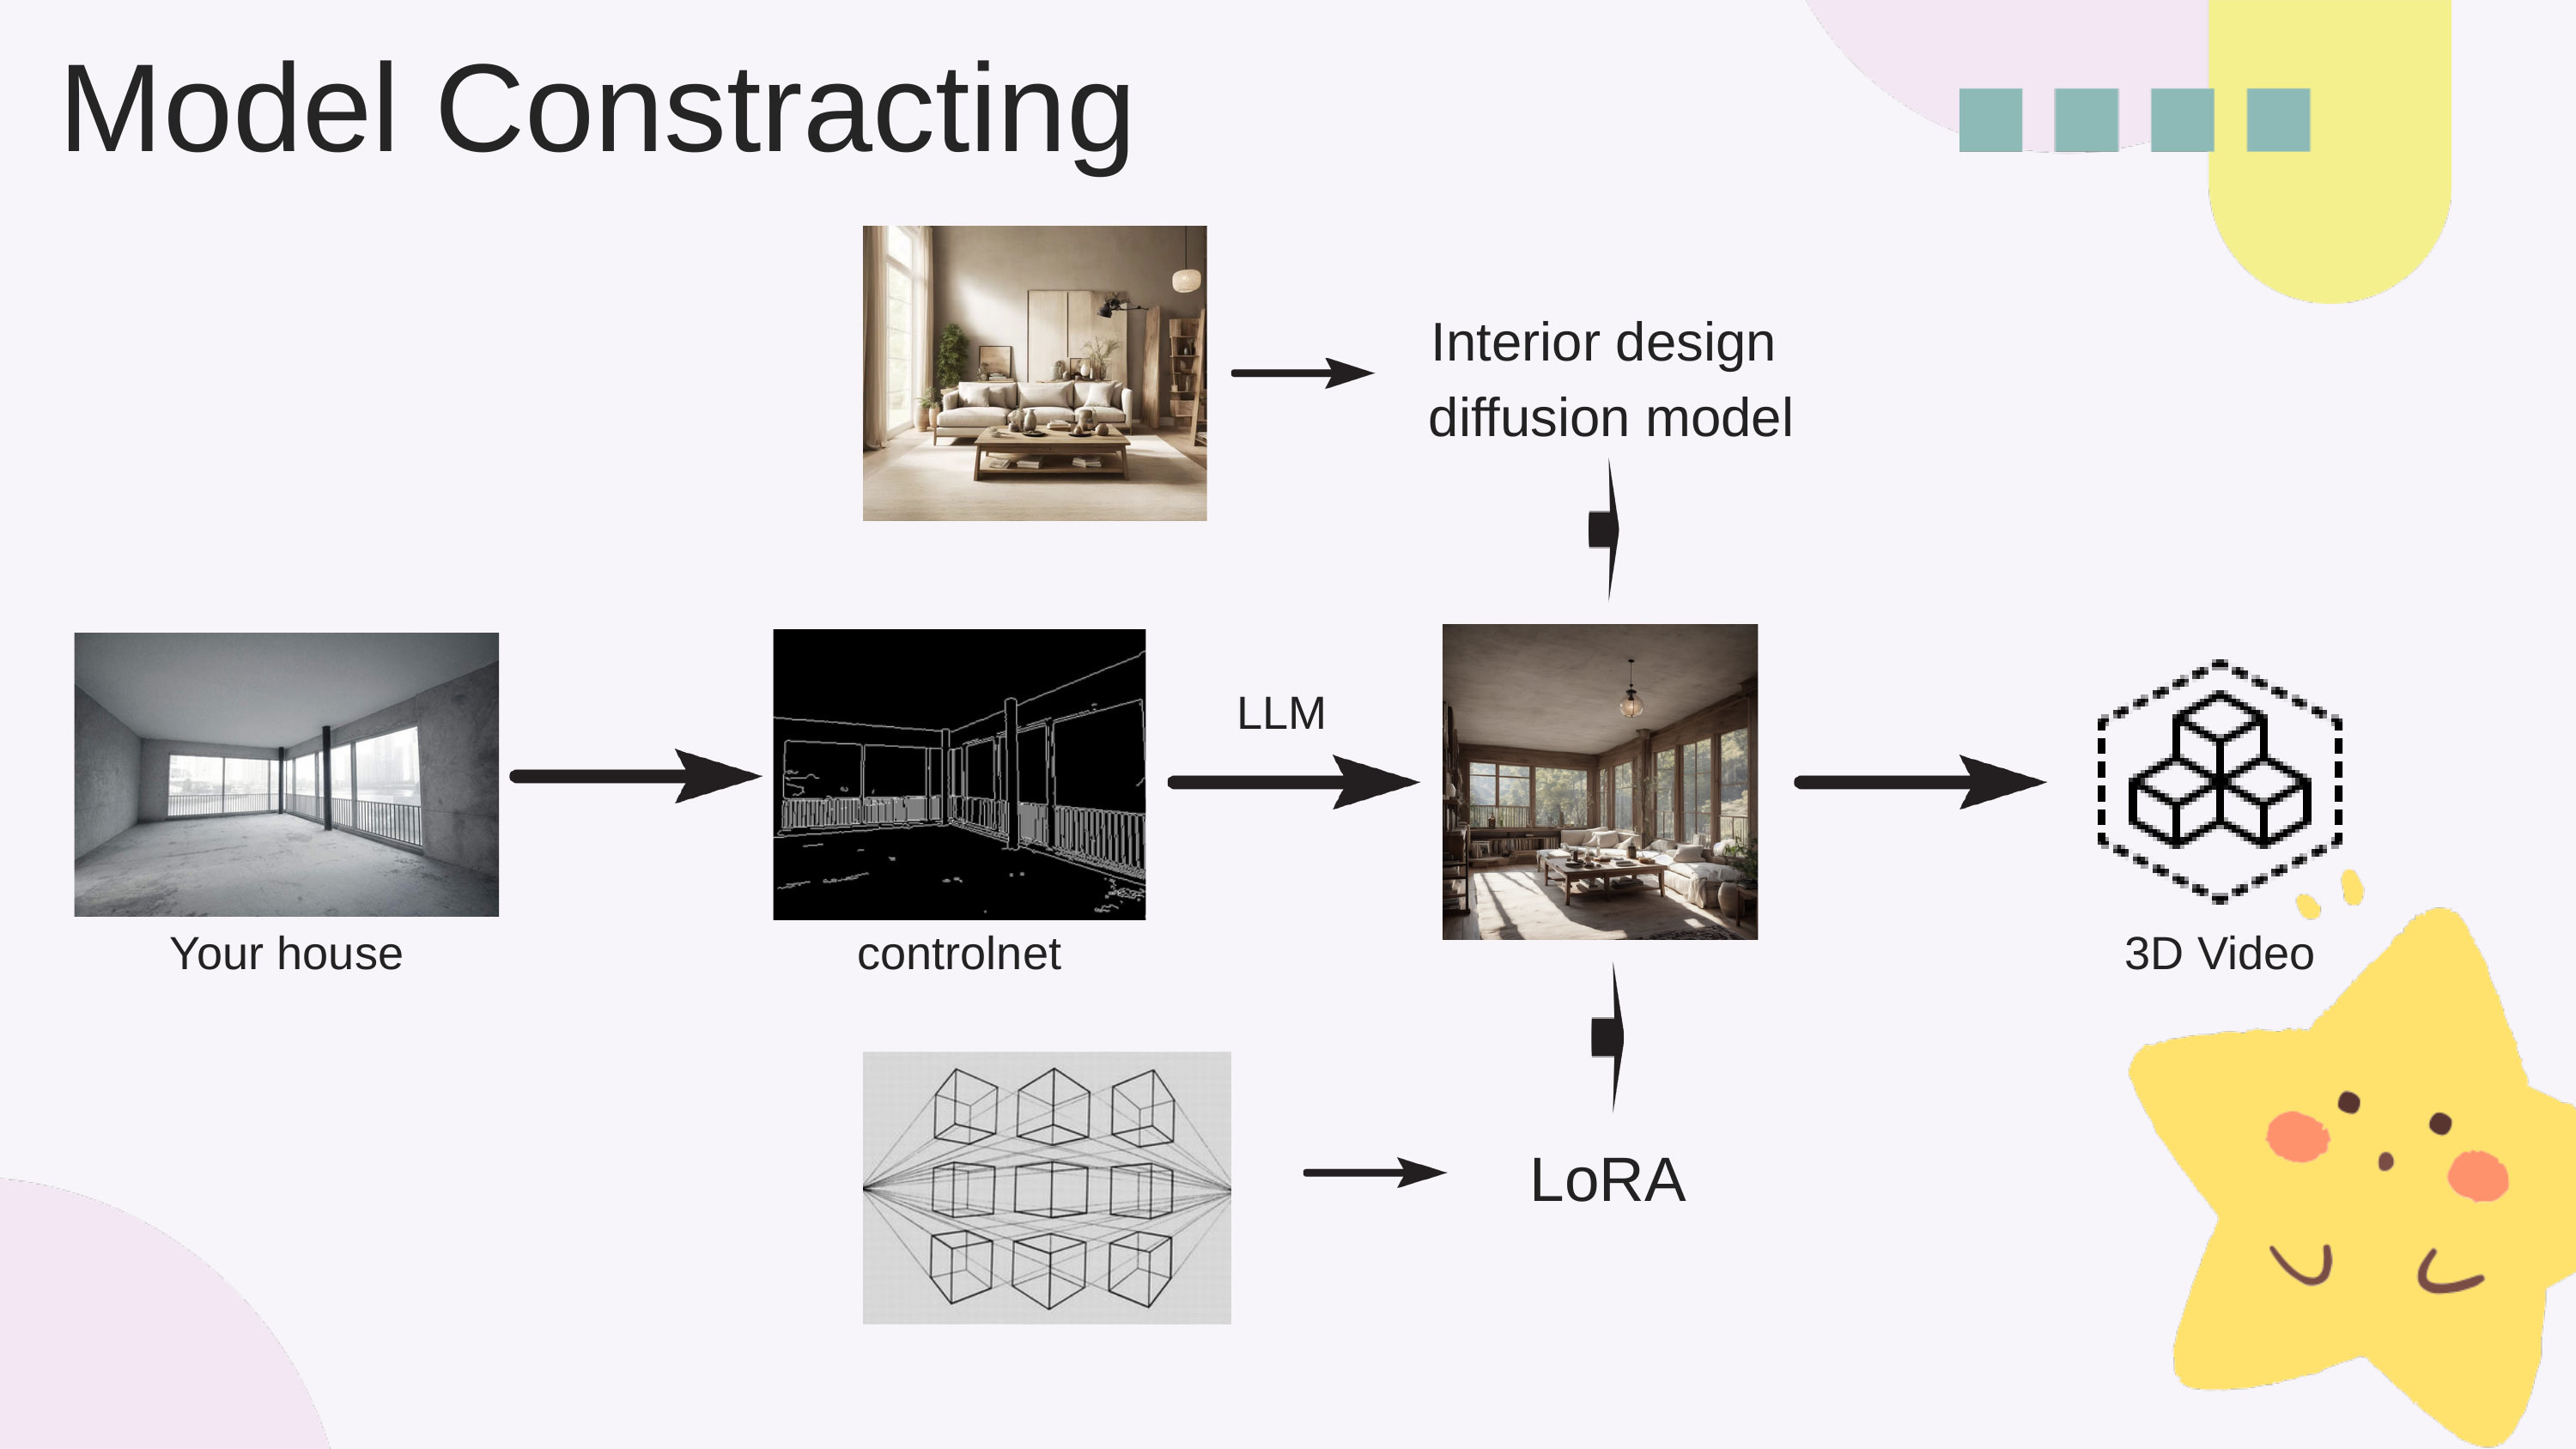

Model Constracting

Interior design
 diffusion model

LLM

Your house
controlnet
3D Video

LoRA